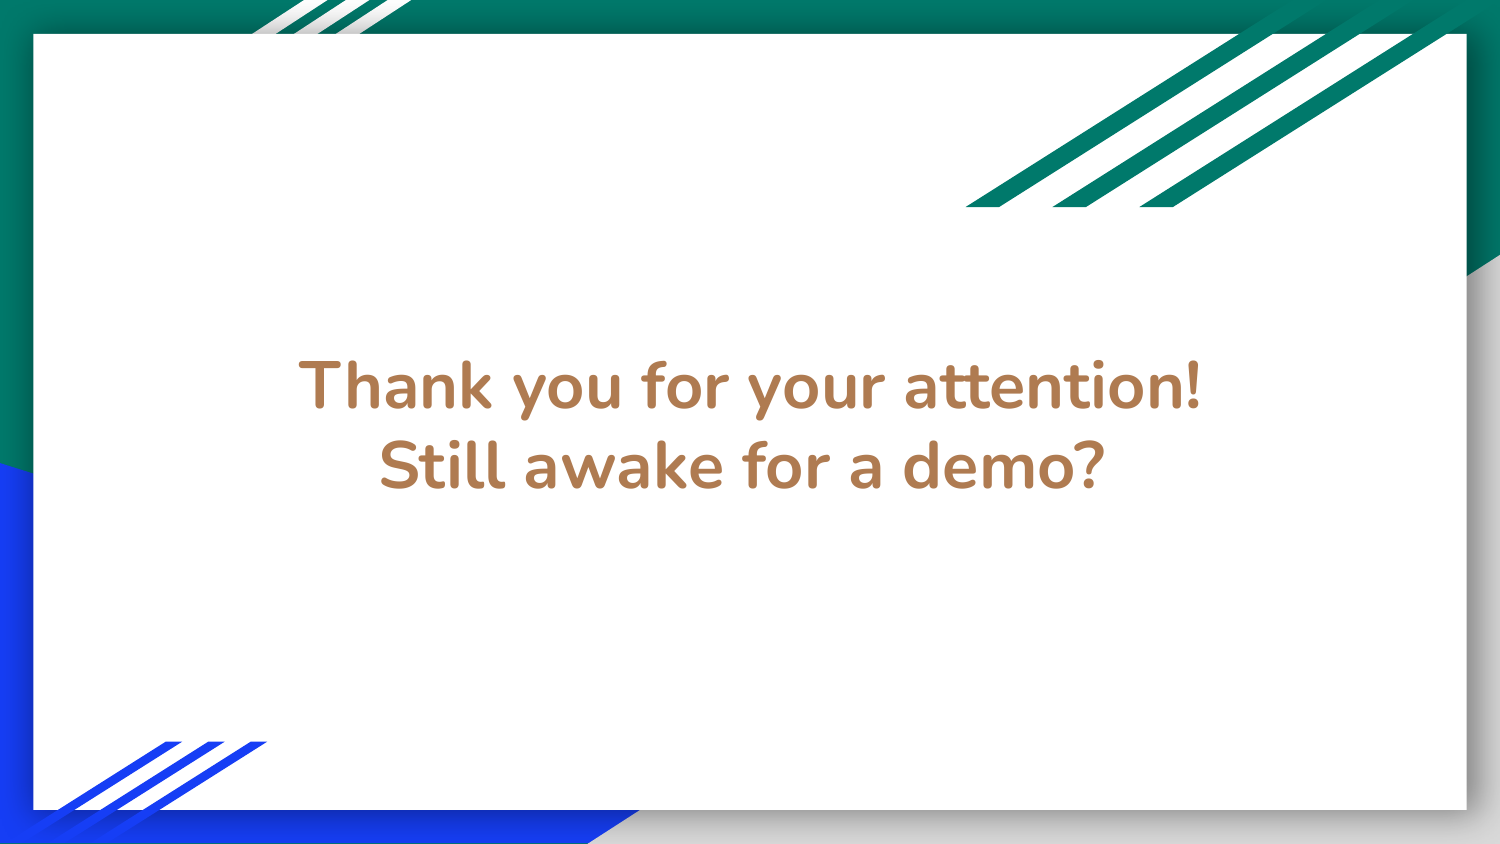

# Thank you for your attention!
Still awake for a demo?